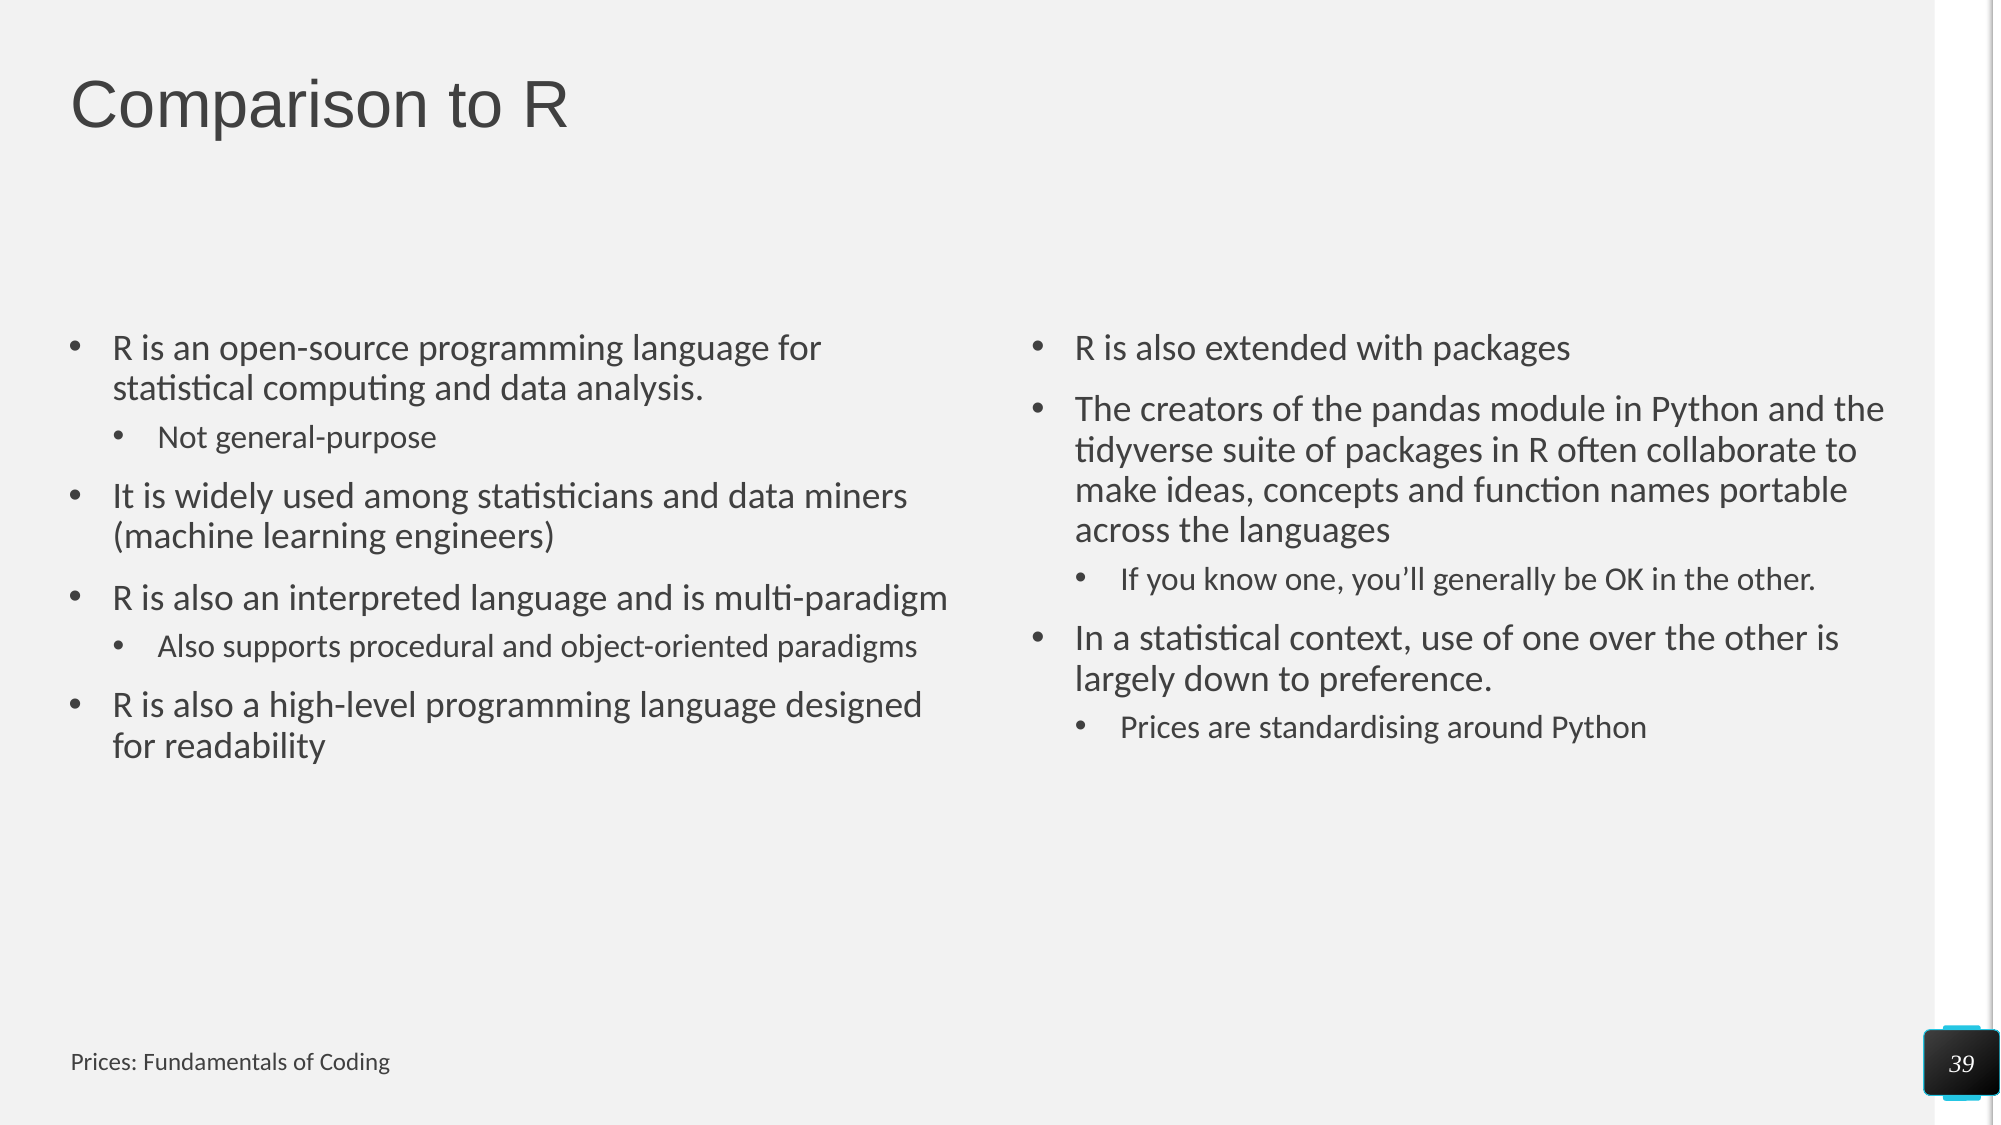

# Comparison to R

R is also extended with packages
The creators of the pandas module in Python and the tidyverse suite of packages in R often collaborate to make ideas, concepts and function names portable across the languages
If you know one, you’ll generally be OK in the other.
In a statistical context, use of one over the other is largely down to preference.
Prices are standardising around Python

R is an open-source programming language for statistical computing and data analysis.
Not general-purpose
It is widely used among statisticians and data miners (machine learning engineers)
R is also an interpreted language and is multi-paradigm
Also supports procedural and object-oriented paradigms
R is also a high-level programming language designed for readability

39
Prices: Fundamentals of Coding